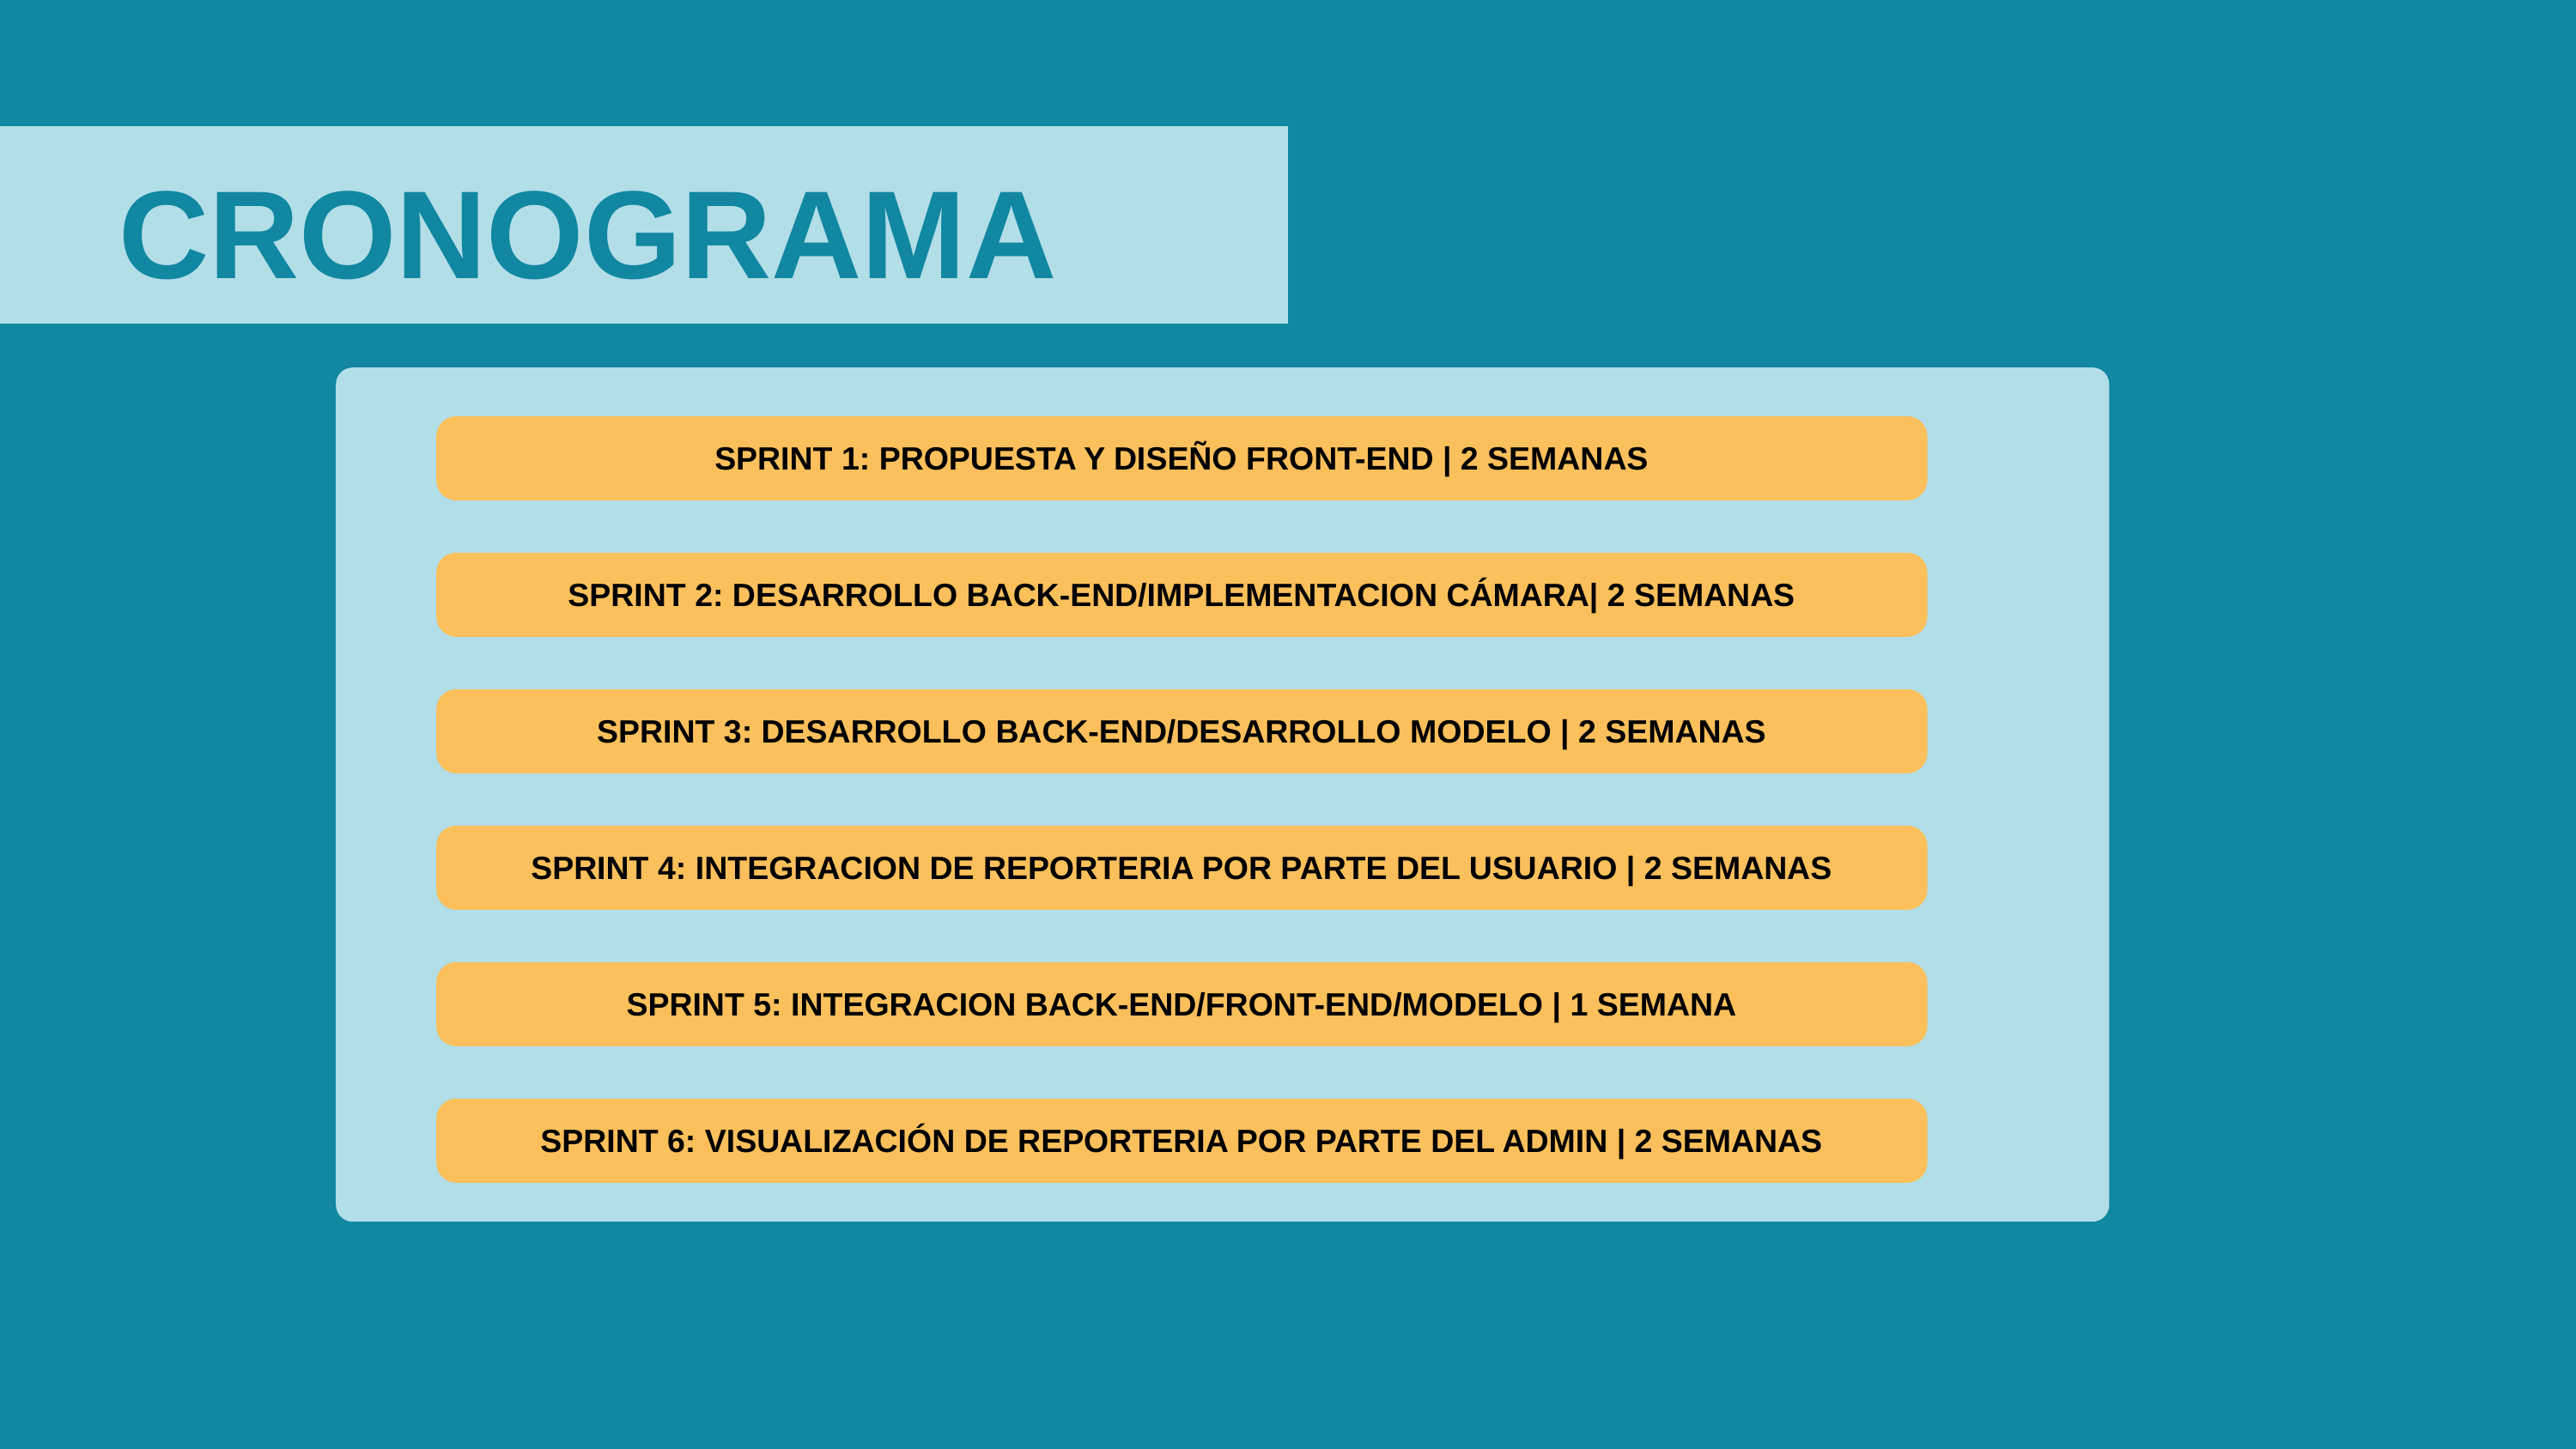

CRONOGRAMA

SPRINT 1: PROPUESTA Y DISEÑO FRONT-END | 2 SEMANAS

SPRINT 2: DESARROLLO BACK-END/IMPLEMENTACION CÁMARA| 2 SEMANAS

SPRINT 3: DESARROLLO BACK-END/DESARROLLO MODELO | 2 SEMANAS

SPRINT 4: INTEGRACION DE REPORTERIA POR PARTE DEL USUARIO | 2 SEMANAS

SPRINT 5: INTEGRACION BACK-END/FRONT-END/MODELO | 1 SEMANA

SPRINT 6: VISUALIZACIÓN DE REPORTERIA POR PARTE DEL ADMIN | 2 SEMANAS